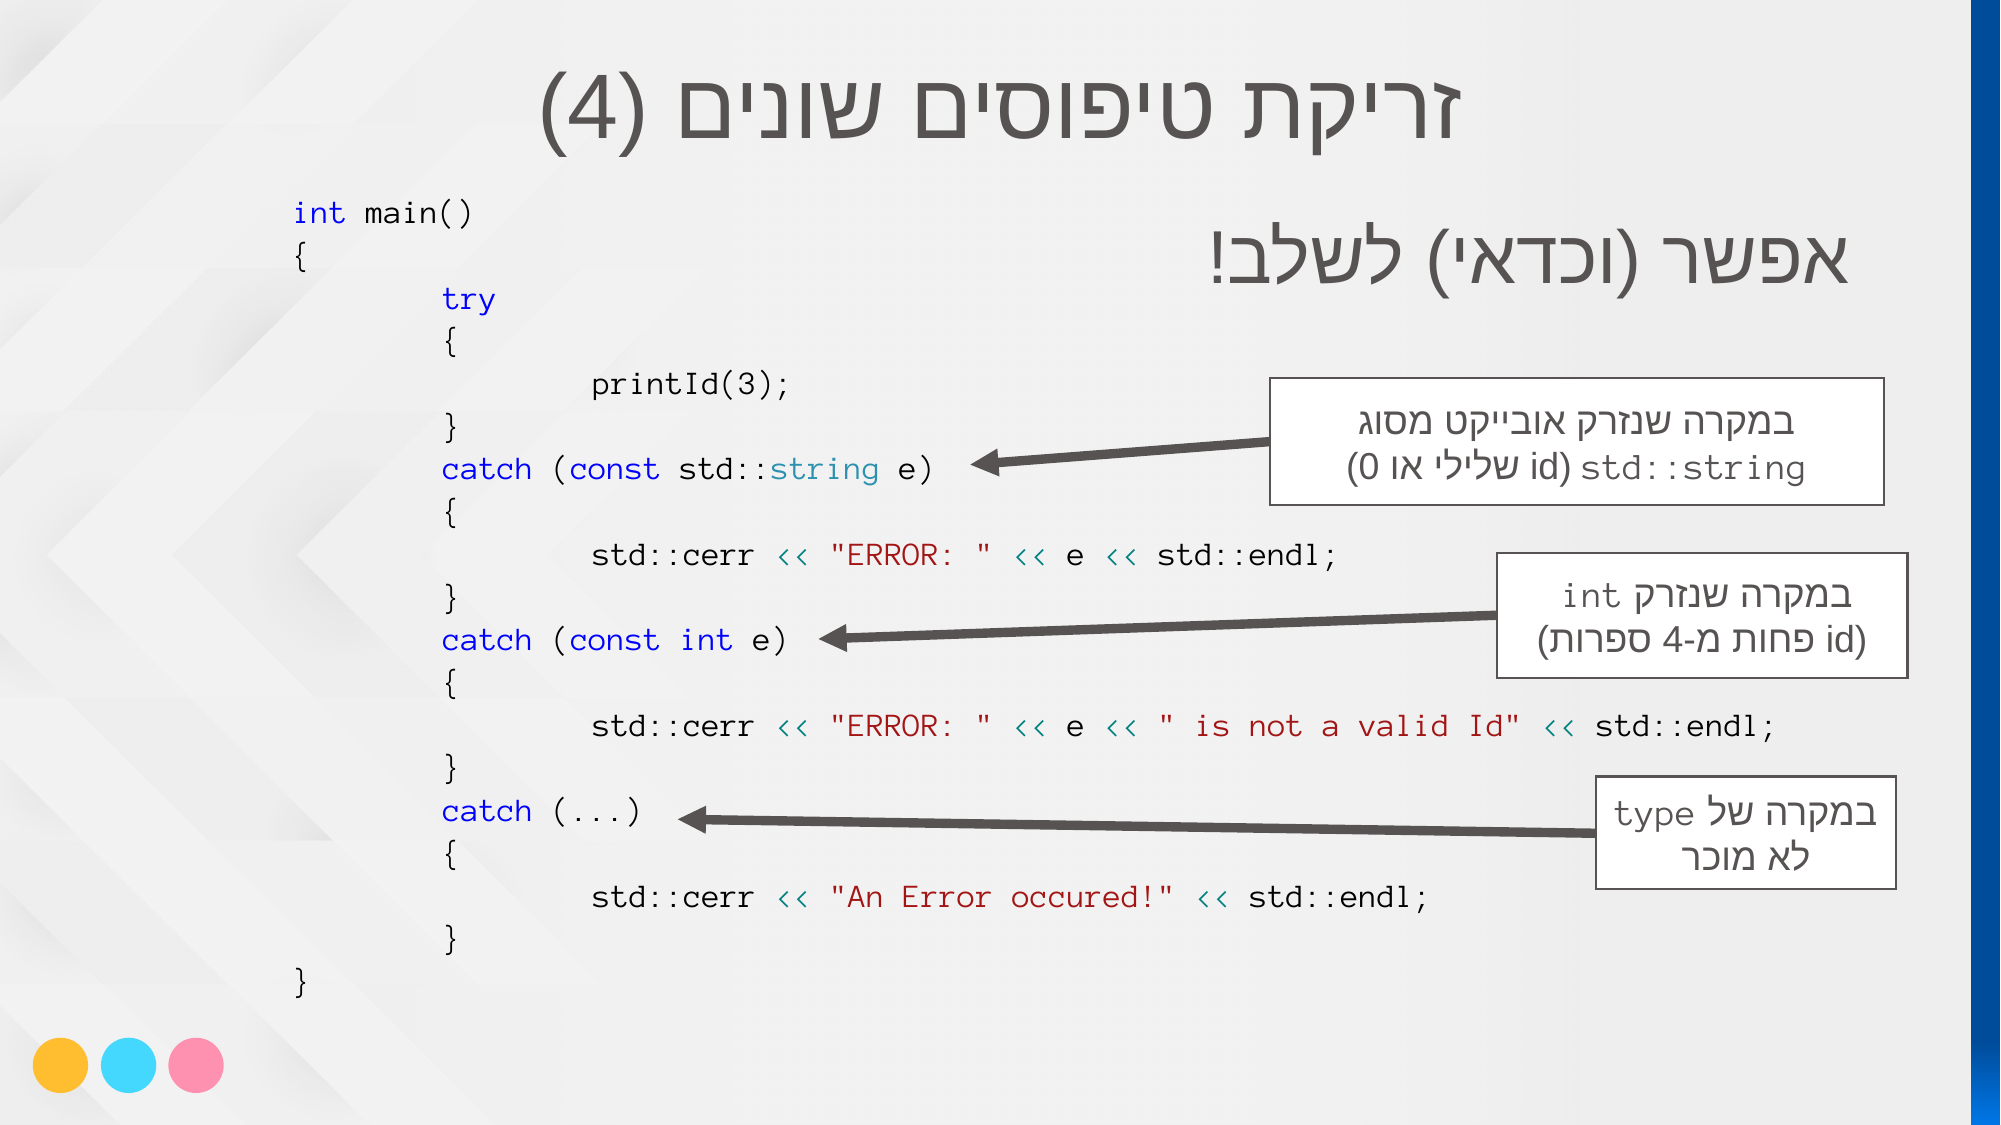

# זריקת טיפוסים שונים (4)
int main()
{
	try
	{
		printId(3);
	}
	catch (const std::string e)
	{
		std::cerr << "ERROR: " << e << std::endl;
	}
	catch (const int e)
	{
		std::cerr << "ERROR: " << e << " is not a valid Id" << std::endl;
	}
	catch (...)
	{
		std::cerr << "An Error occured!" << std::endl;
	}
}

אפשר (וכדאי) לשלב!
במקרה שנזרק אובייקט מסוג std::string (id שלילי או 0)
במקרה שנזרק int
(id פחות מ-4 ספרות)
במקרה של type לא מוכר